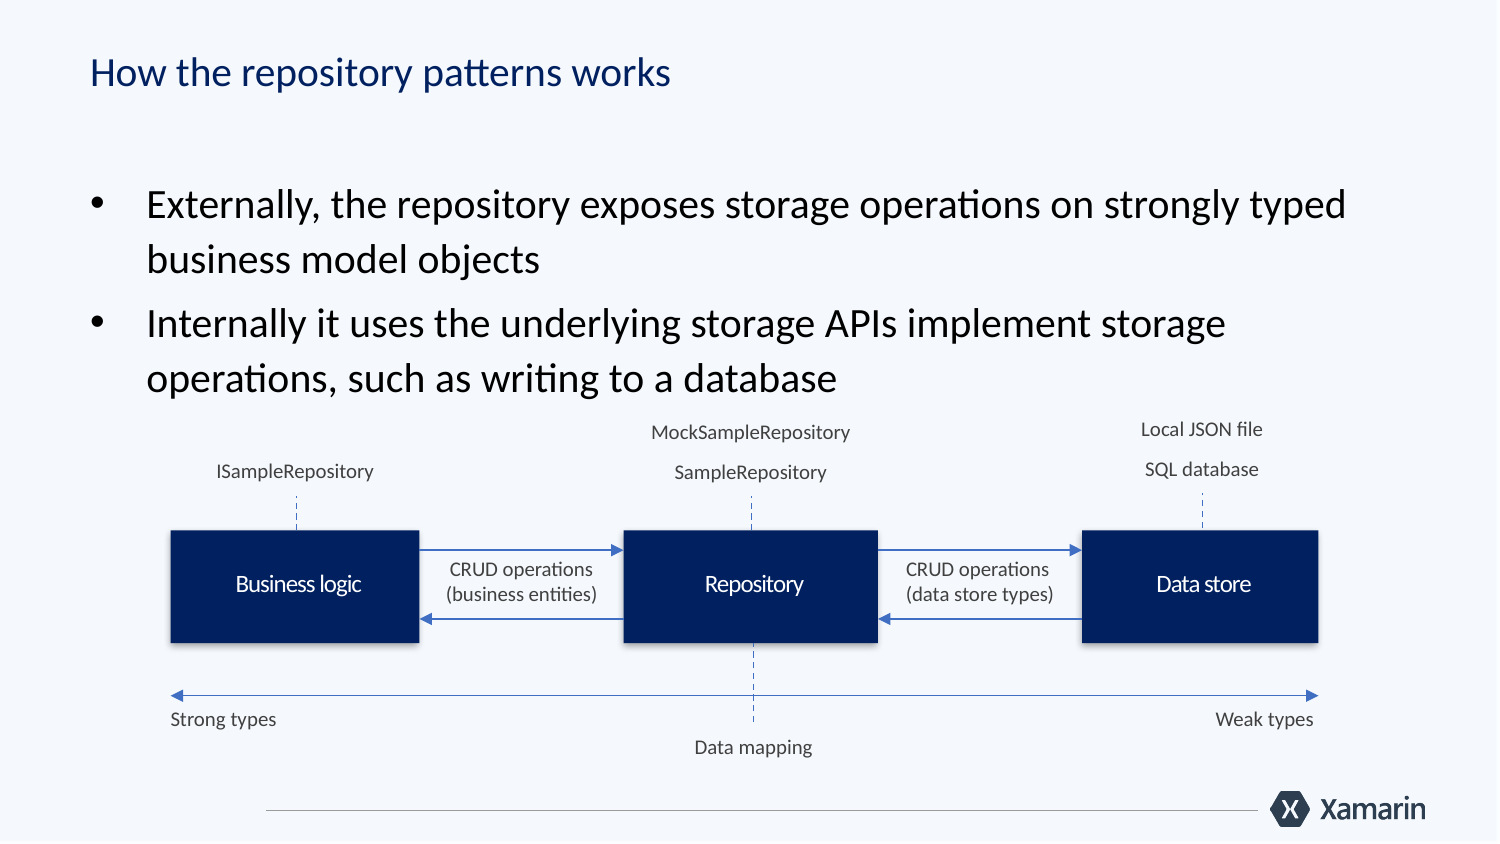

# How the repository patterns works
Externally, the repository exposes storage operations on strongly typed business model objects
Internally it uses the underlying storage APIs implement storage operations, such as writing to a database

Local JSON file
MockSampleRepository
SQL database
ISampleRepository
SampleRepository
Business logic
Repository
Data store
CRUD operations
(business entities)
CRUD operations
(data store types)
Strong types
Weak types
Data mapping